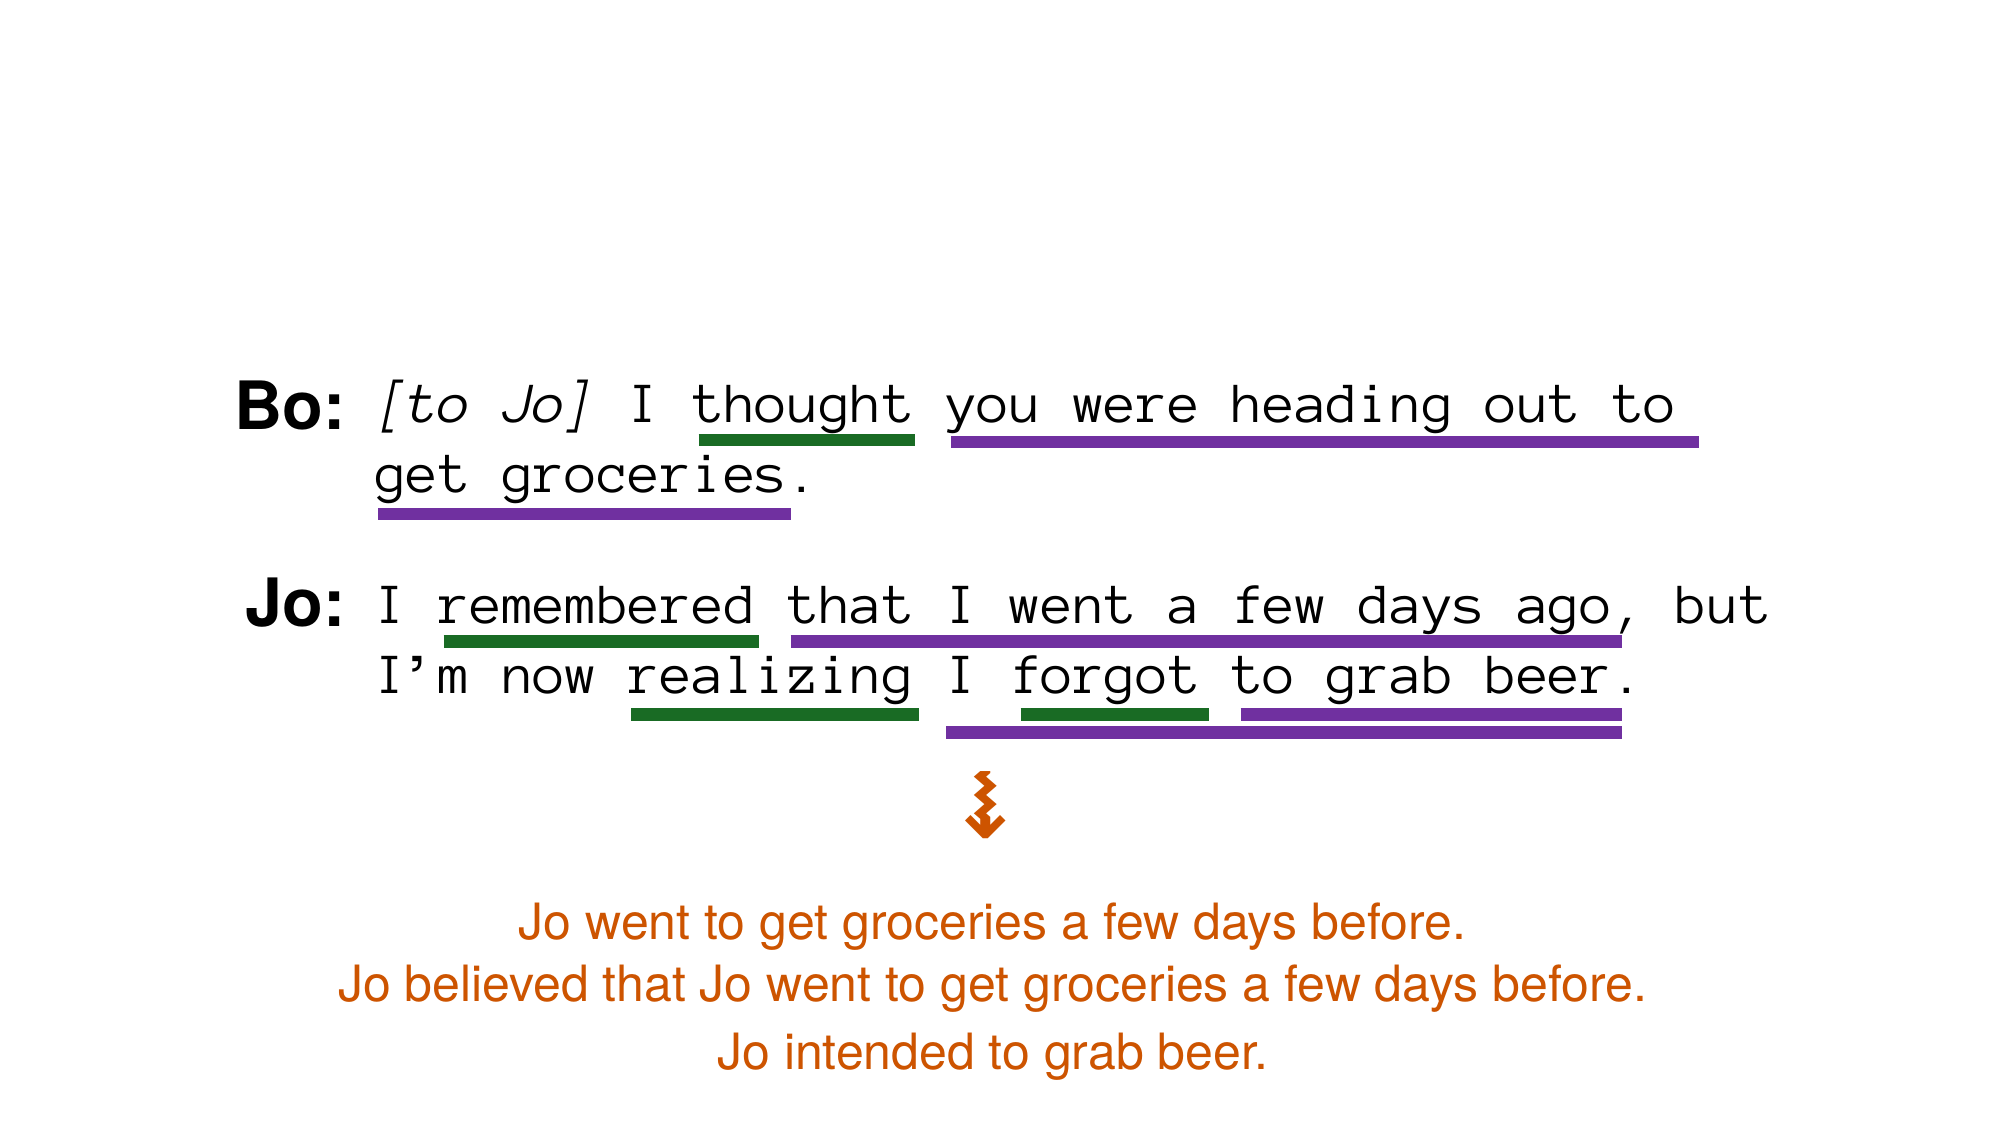

Bo:
[to Jo] I thought you were heading out to get groceries.
Jo:
I remembered that I went a few days ago, but I’m now realizing I forgot to grab beer.
⇝
Jo went to get groceries a few days before.
Jo believed that Jo went to get groceries a few days before.
Jo intended to grab beer.